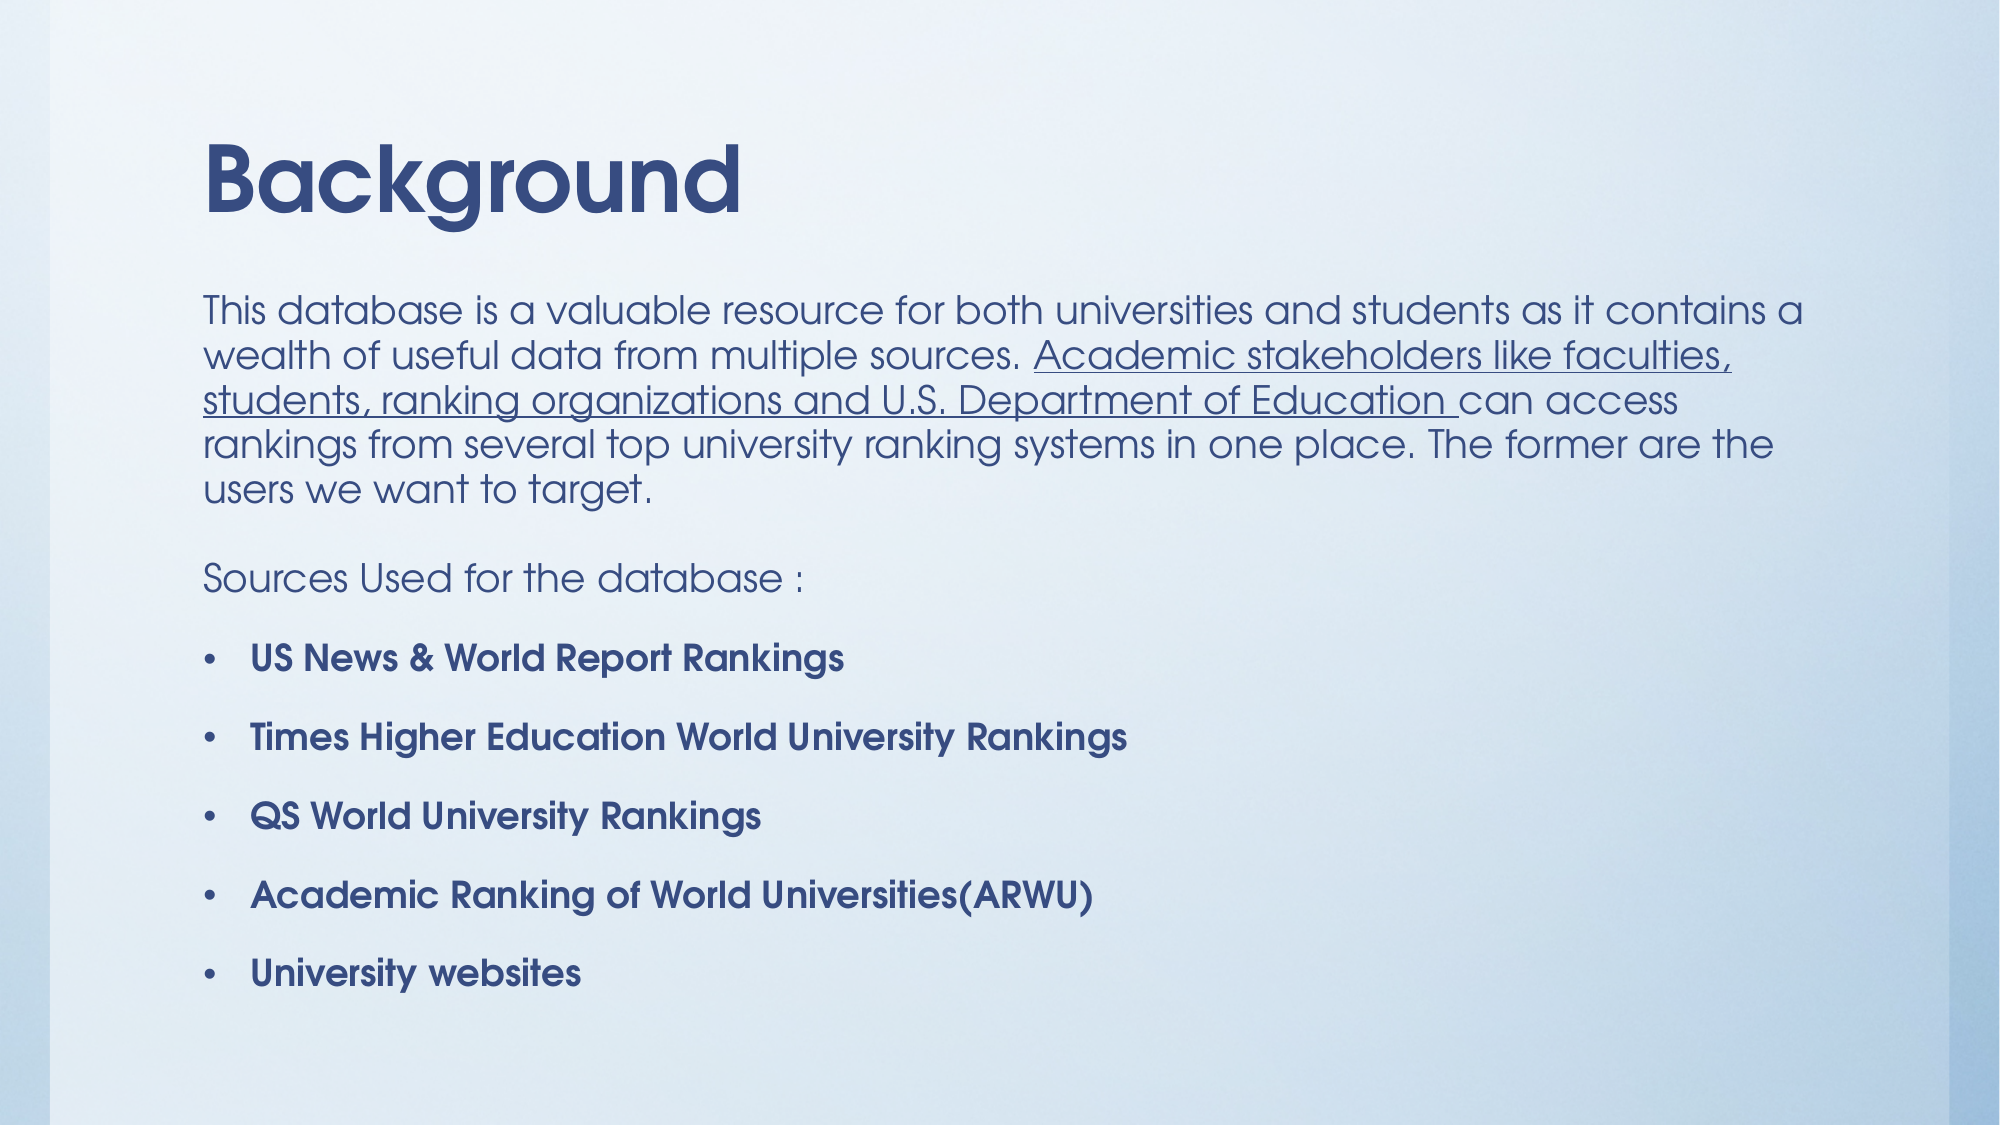

# Background
This database is a valuable resource for both universities and students as it contains a wealth of useful data from multiple sources. Academic stakeholders like faculties, students, ranking organizations and U.S. Department of Education can access rankings from several top university ranking systems in one place. The former are the users we want to target.
Sources Used for the database :
US News & World Report Rankings
Times Higher Education World University Rankings
QS World University Rankings
Academic Ranking of World Universities(ARWU)
University websites